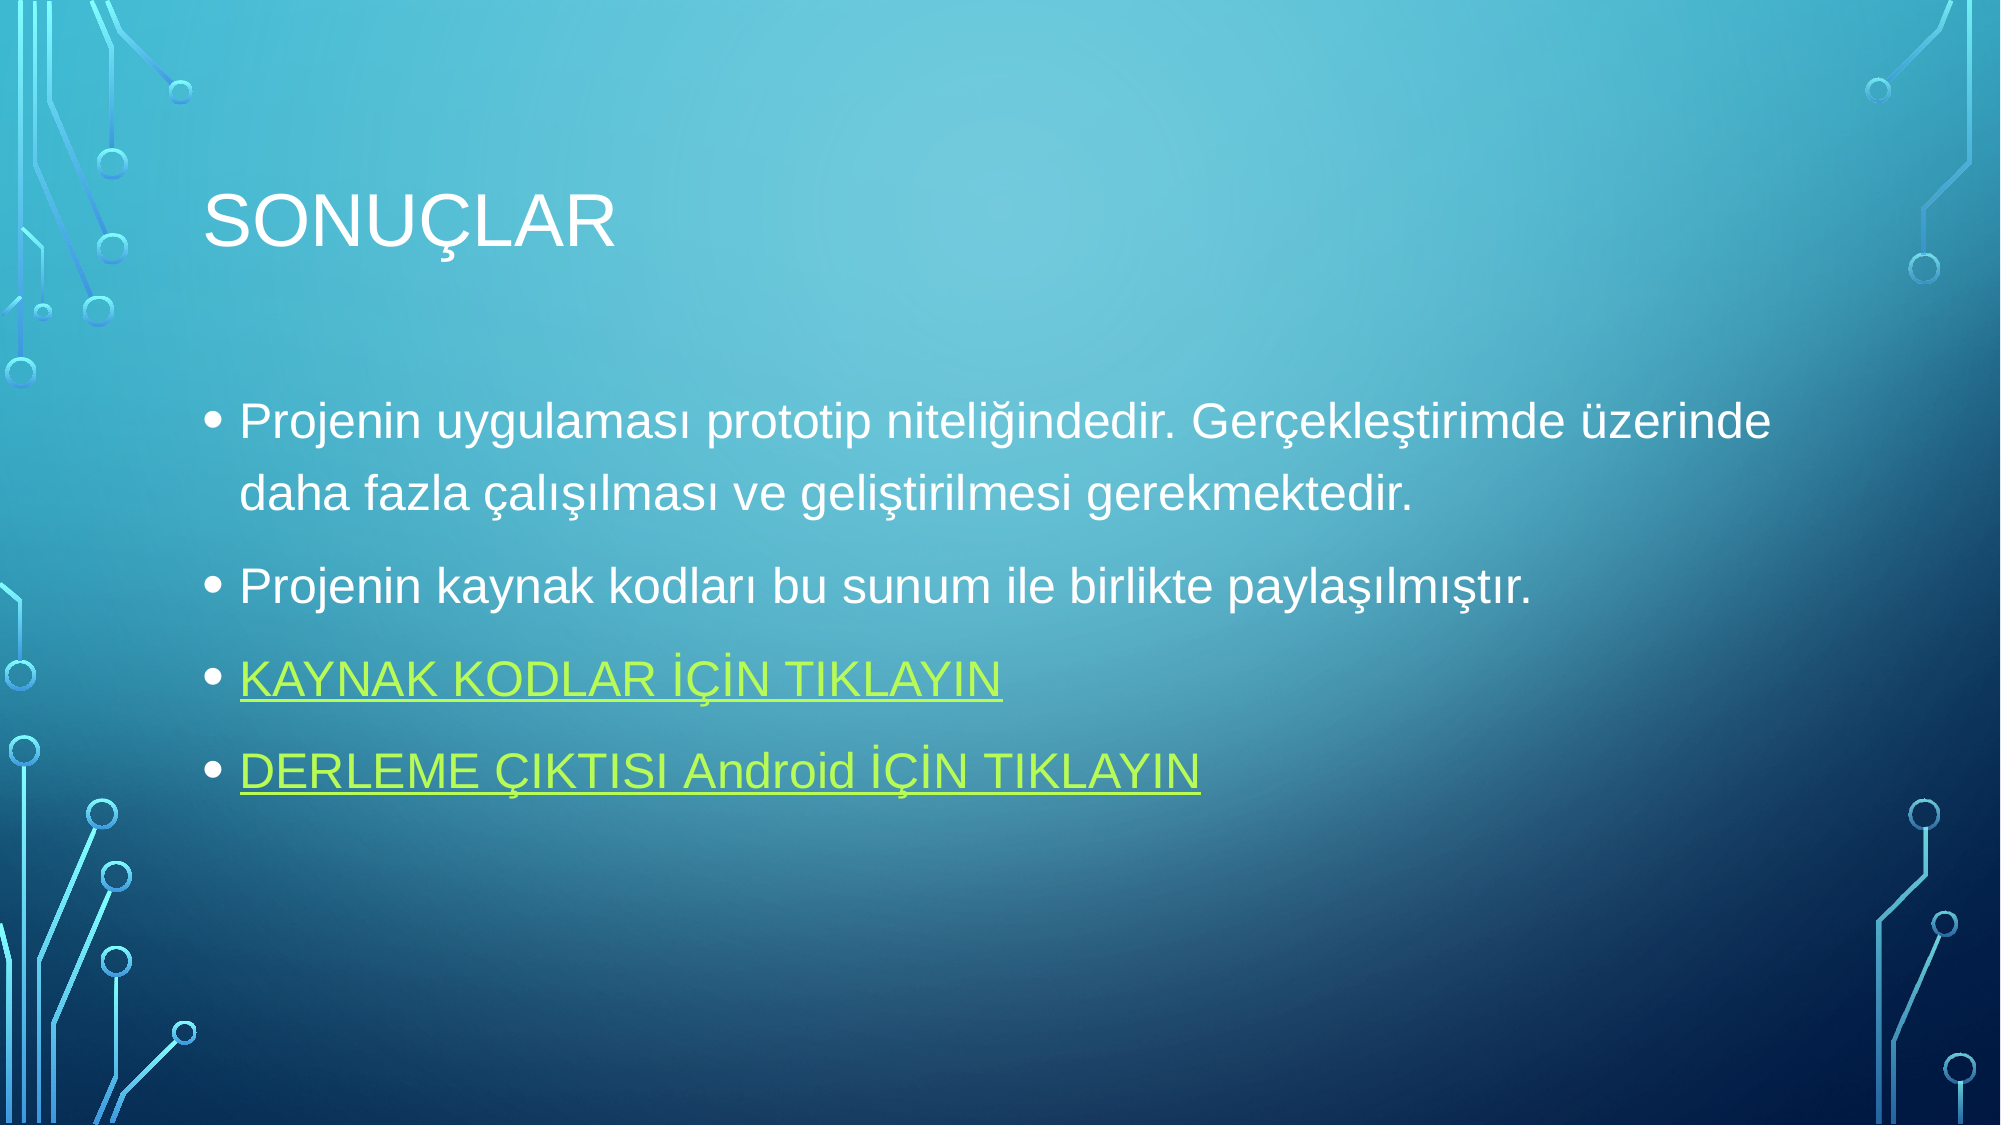

# Sonuçlar
Projenin uygulaması prototip niteliğindedir. Gerçekleştirimde üzerinde daha fazla çalışılması ve geliştirilmesi gerekmektedir.
Projenin kaynak kodları bu sunum ile birlikte paylaşılmıştır.
KAYNAK KODLAR İÇİN TIKLAYIN
DERLEME ÇIKTISI Android İÇİN TIKLAYIN